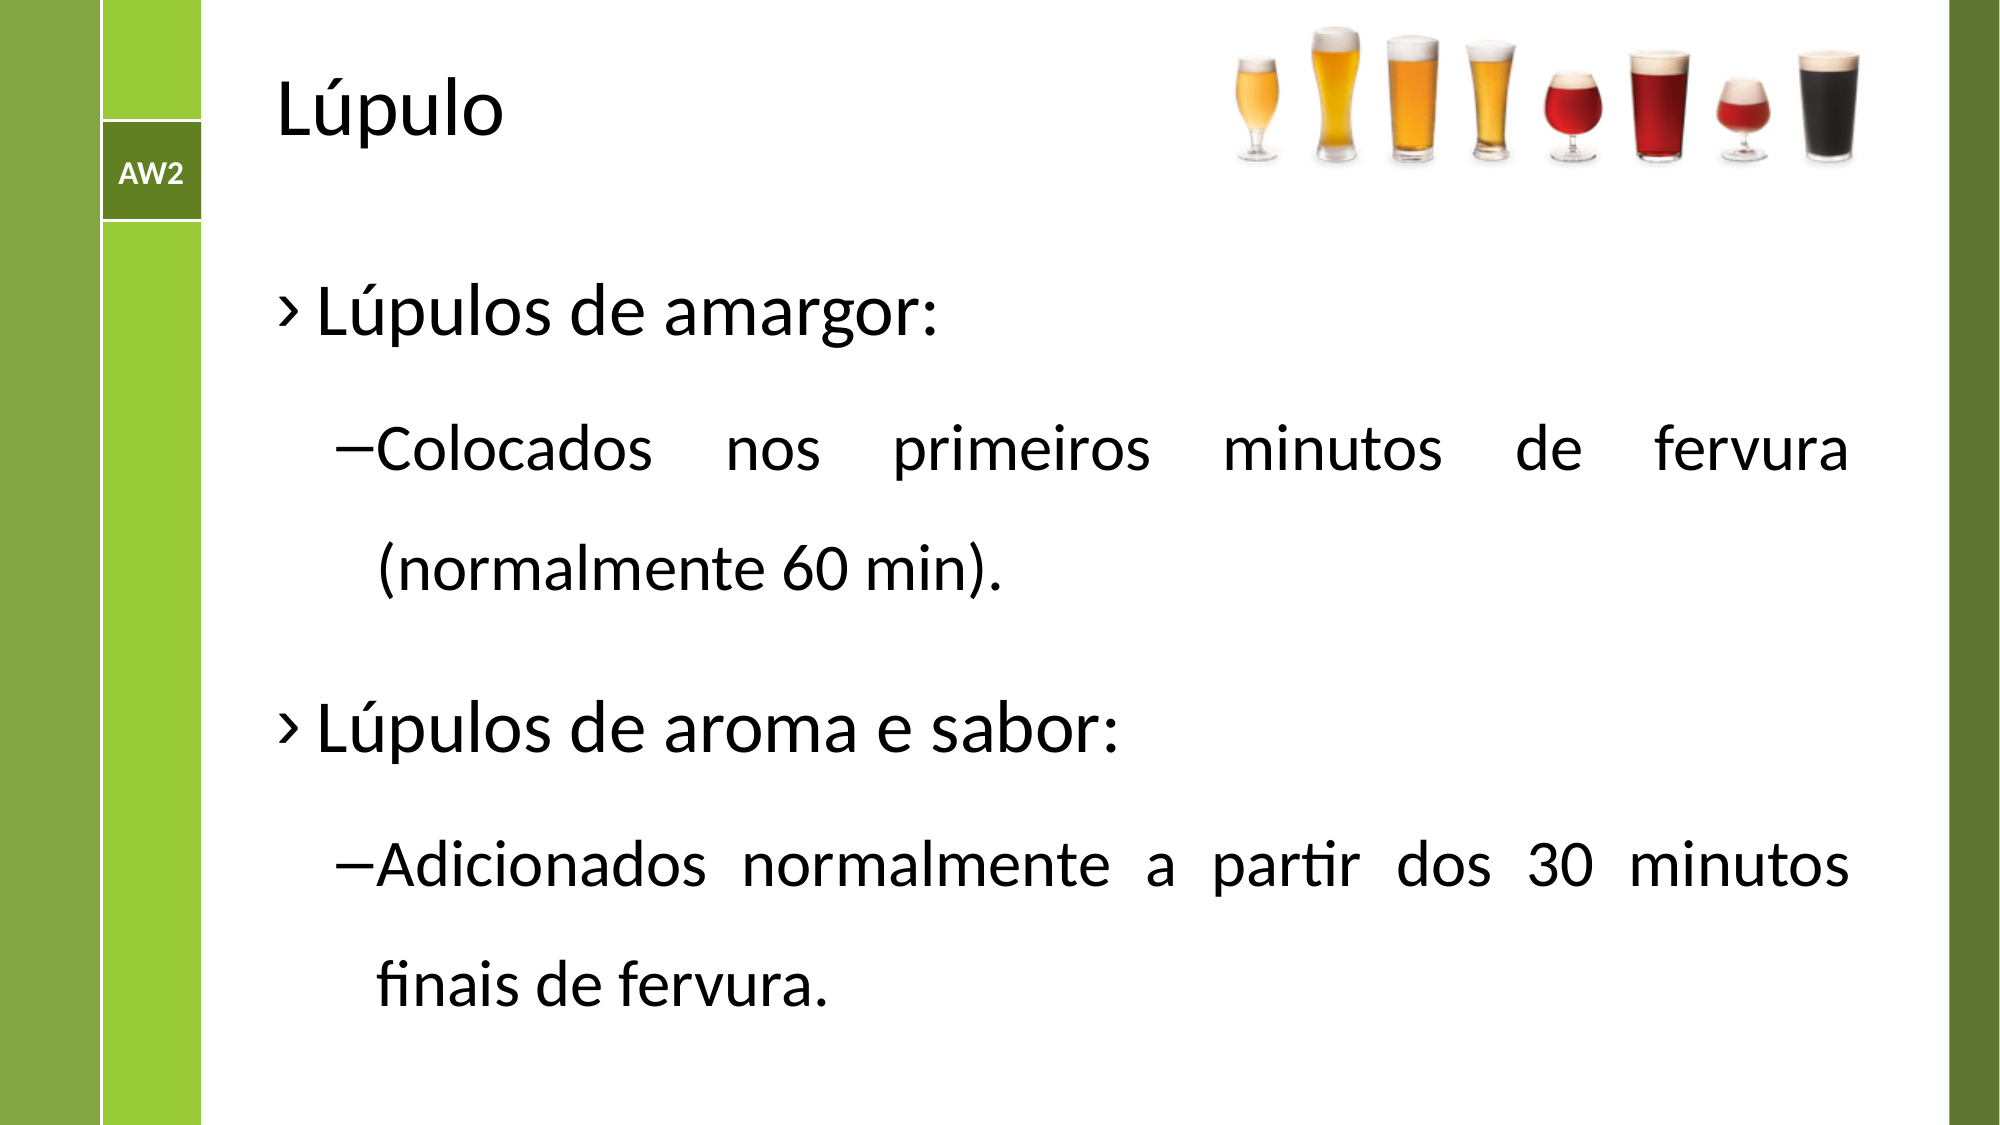

# Lúpulo
Lúpulos de amargor:
Colocados nos primeiros minutos de fervura (normalmente 60 min).
Lúpulos de aroma e sabor:
Adicionados normalmente a partir dos 30 minutos finais de fervura.